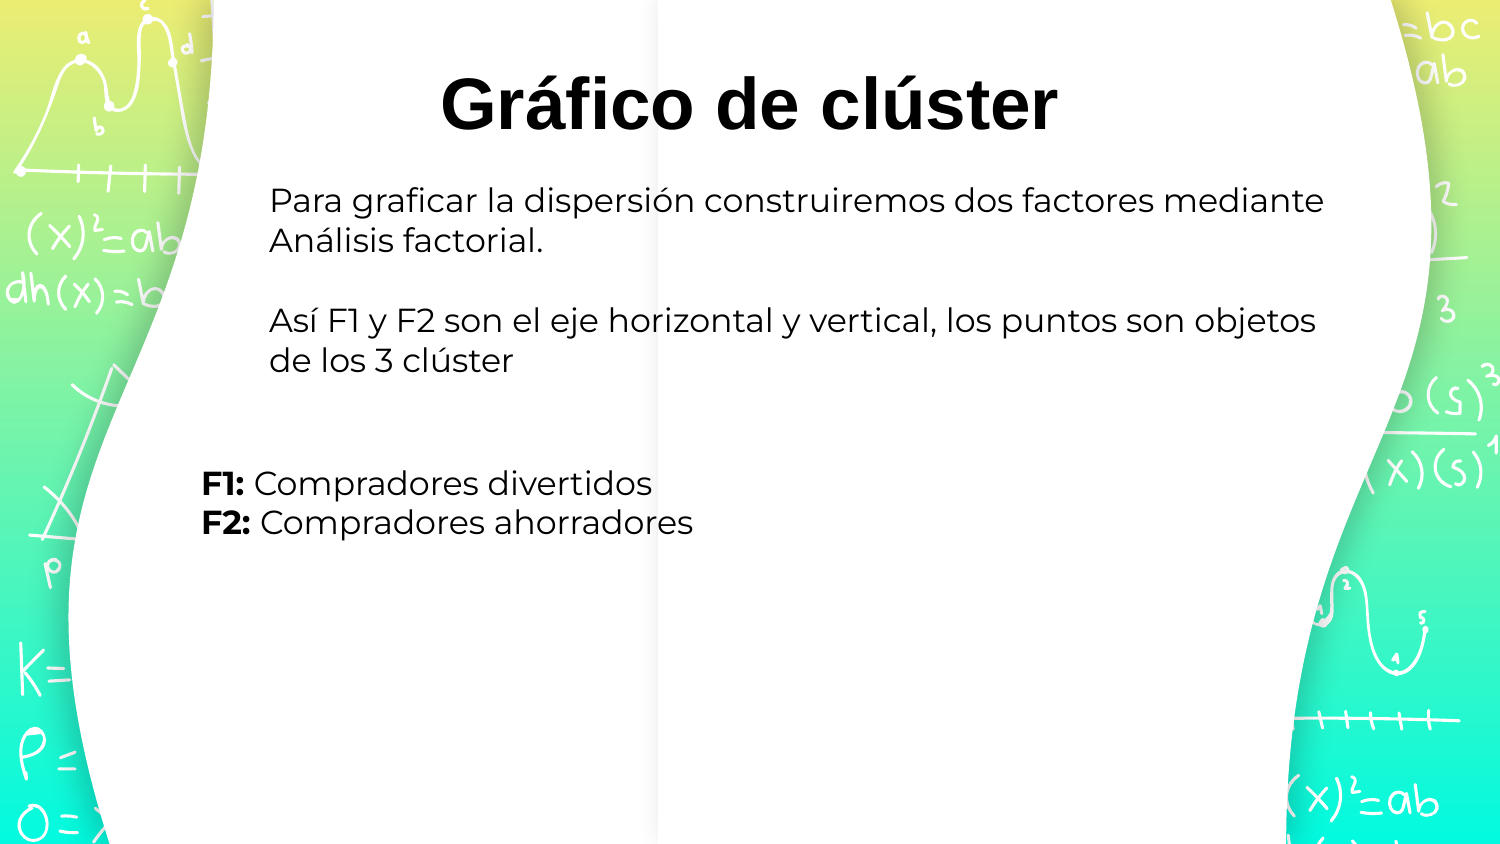

# Gráfico de clúster
Para graficar la dispersión construiremos dos factores mediante Análisis factorial.

Así F1 y F2 son el eje horizontal y vertical, los puntos son objetos de los 3 clúster
F1: Compradores divertidos
F2: Compradores ahorradores